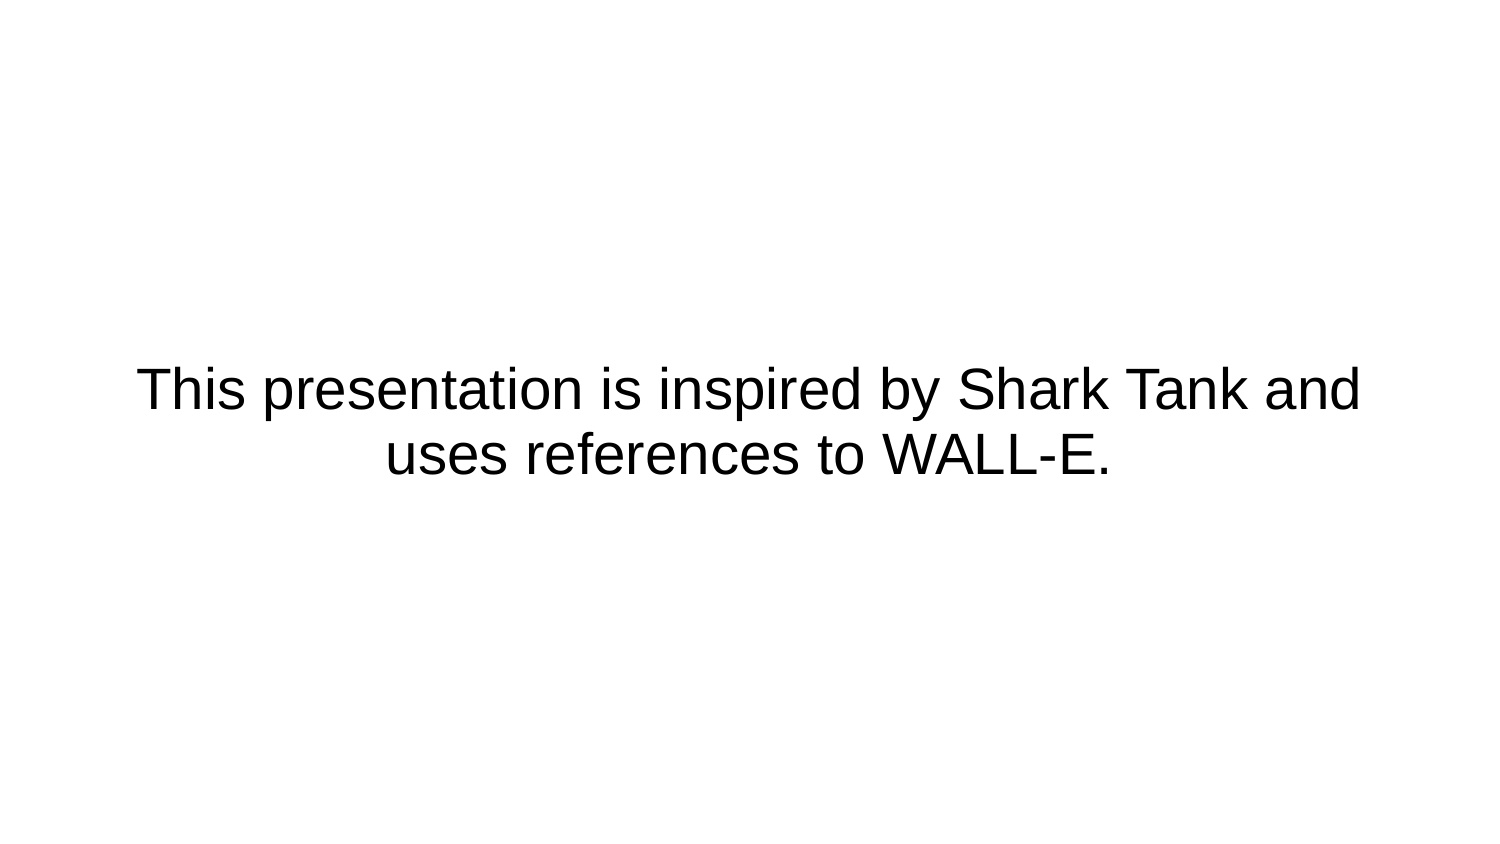

# This presentation is inspired by Shark Tank and uses references to WALL-E.